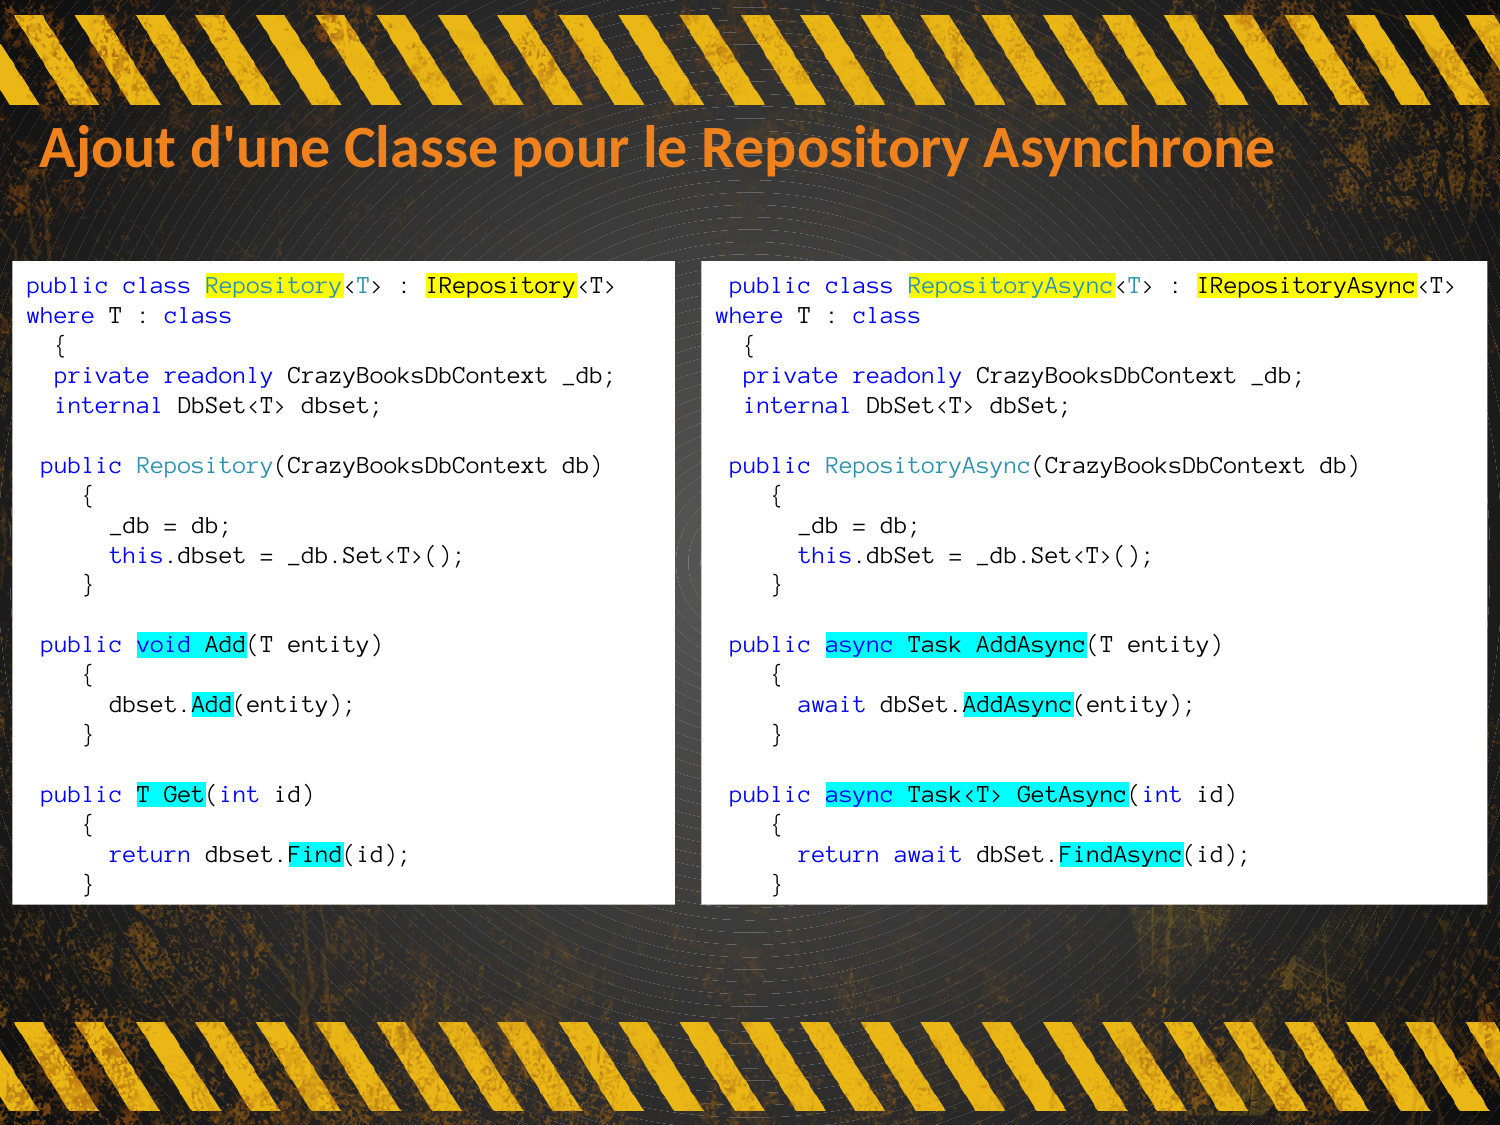

# Ajout d'une Classe pour le Repository Asynchrone
public class Repository<T> : IRepository<T> where T : class
  {
  private readonly CrazyBooksDbContext _db;
  internal DbSet<T> dbset;

 public Repository(CrazyBooksDbContext db)
    {
      _db = db;
      this.dbset = _db.Set<T>();
    }

 public void Add(T entity)
    {
      dbset.Add(entity);
    }

 public T Get(int id)
    {
      return dbset.Find(id);
    }
 public class RepositoryAsync<T> : IRepositoryAsync<T> where T : class
  {
  private readonly CrazyBooksDbContext _db;
  internal DbSet<T> dbSet;

 public RepositoryAsync(CrazyBooksDbContext db)
    {
      _db = db;
      this.dbSet = _db.Set<T>();
    }

 public async Task AddAsync(T entity)
    {
      await dbSet.AddAsync(entity);
    }

 public async Task<T> GetAsync(int id)
    {
      return await dbSet.FindAsync(id);
    }